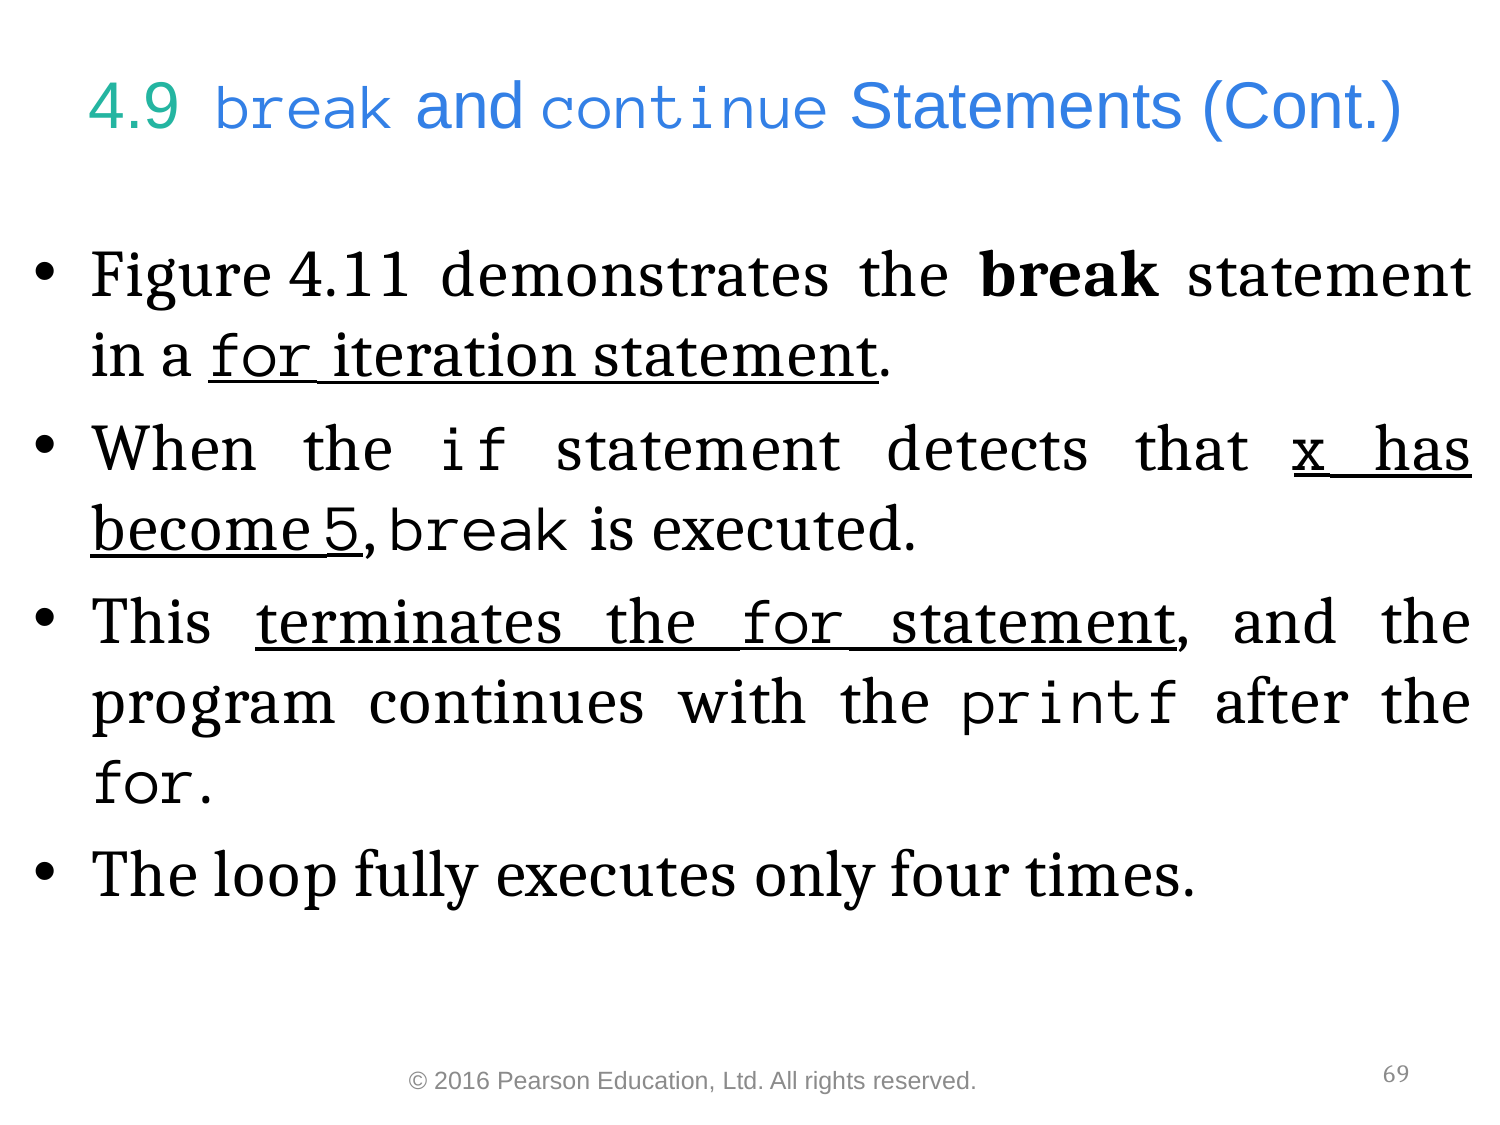

# 4.9  break and continue Statements (Cont.)
Figure 4.11 demonstrates the break statement in a for iteration statement.
When the if statement detects that x has become 5, break is executed.
This terminates the for statement, and the program continues with the printf after the for.
The loop fully executes only four times.
69
© 2016 Pearson Education, Ltd. All rights reserved.